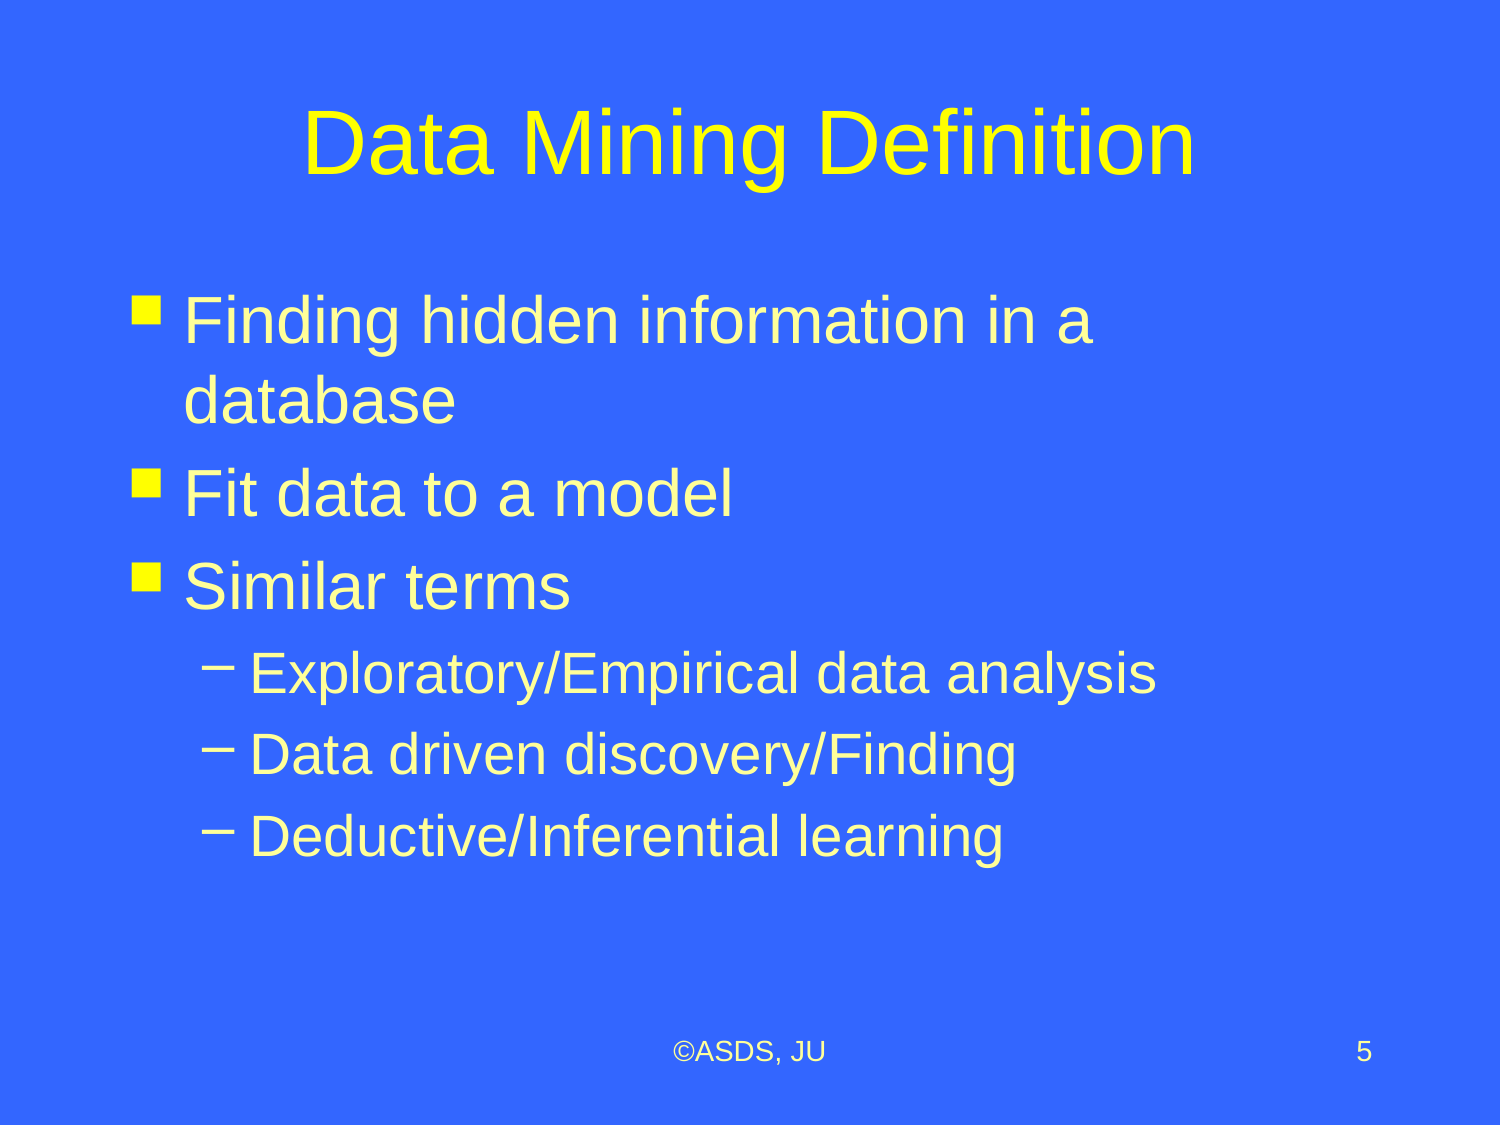

# Data Mining Definition
Finding hidden information in a database
Fit data to a model
Similar terms
Exploratory/Empirical data analysis
Data driven discovery/Finding
Deductive/Inferential learning
©ASDS, JU
5